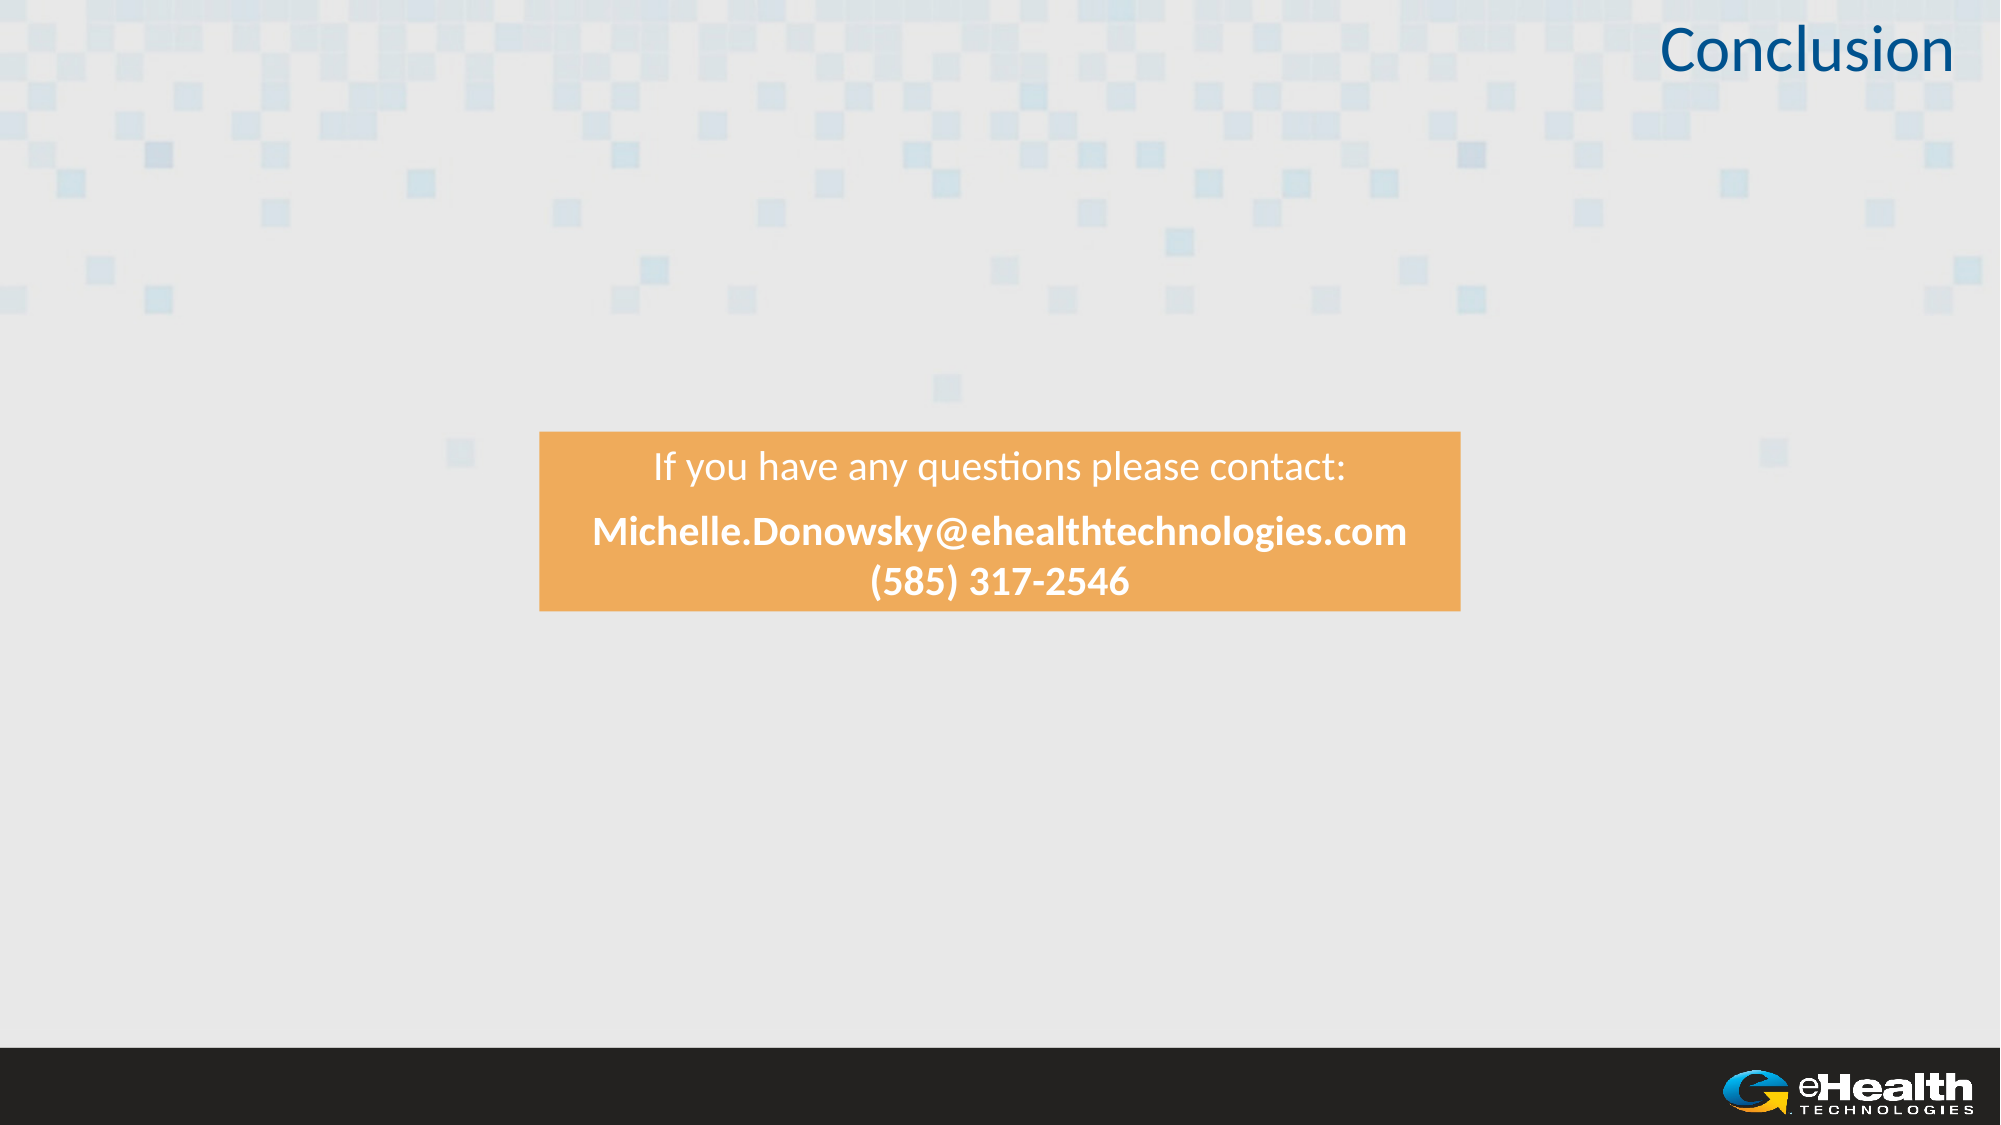

If you have any questions please contact:

Michelle.Donowsky@ehealthtechnologies.com
(585) 317-2546